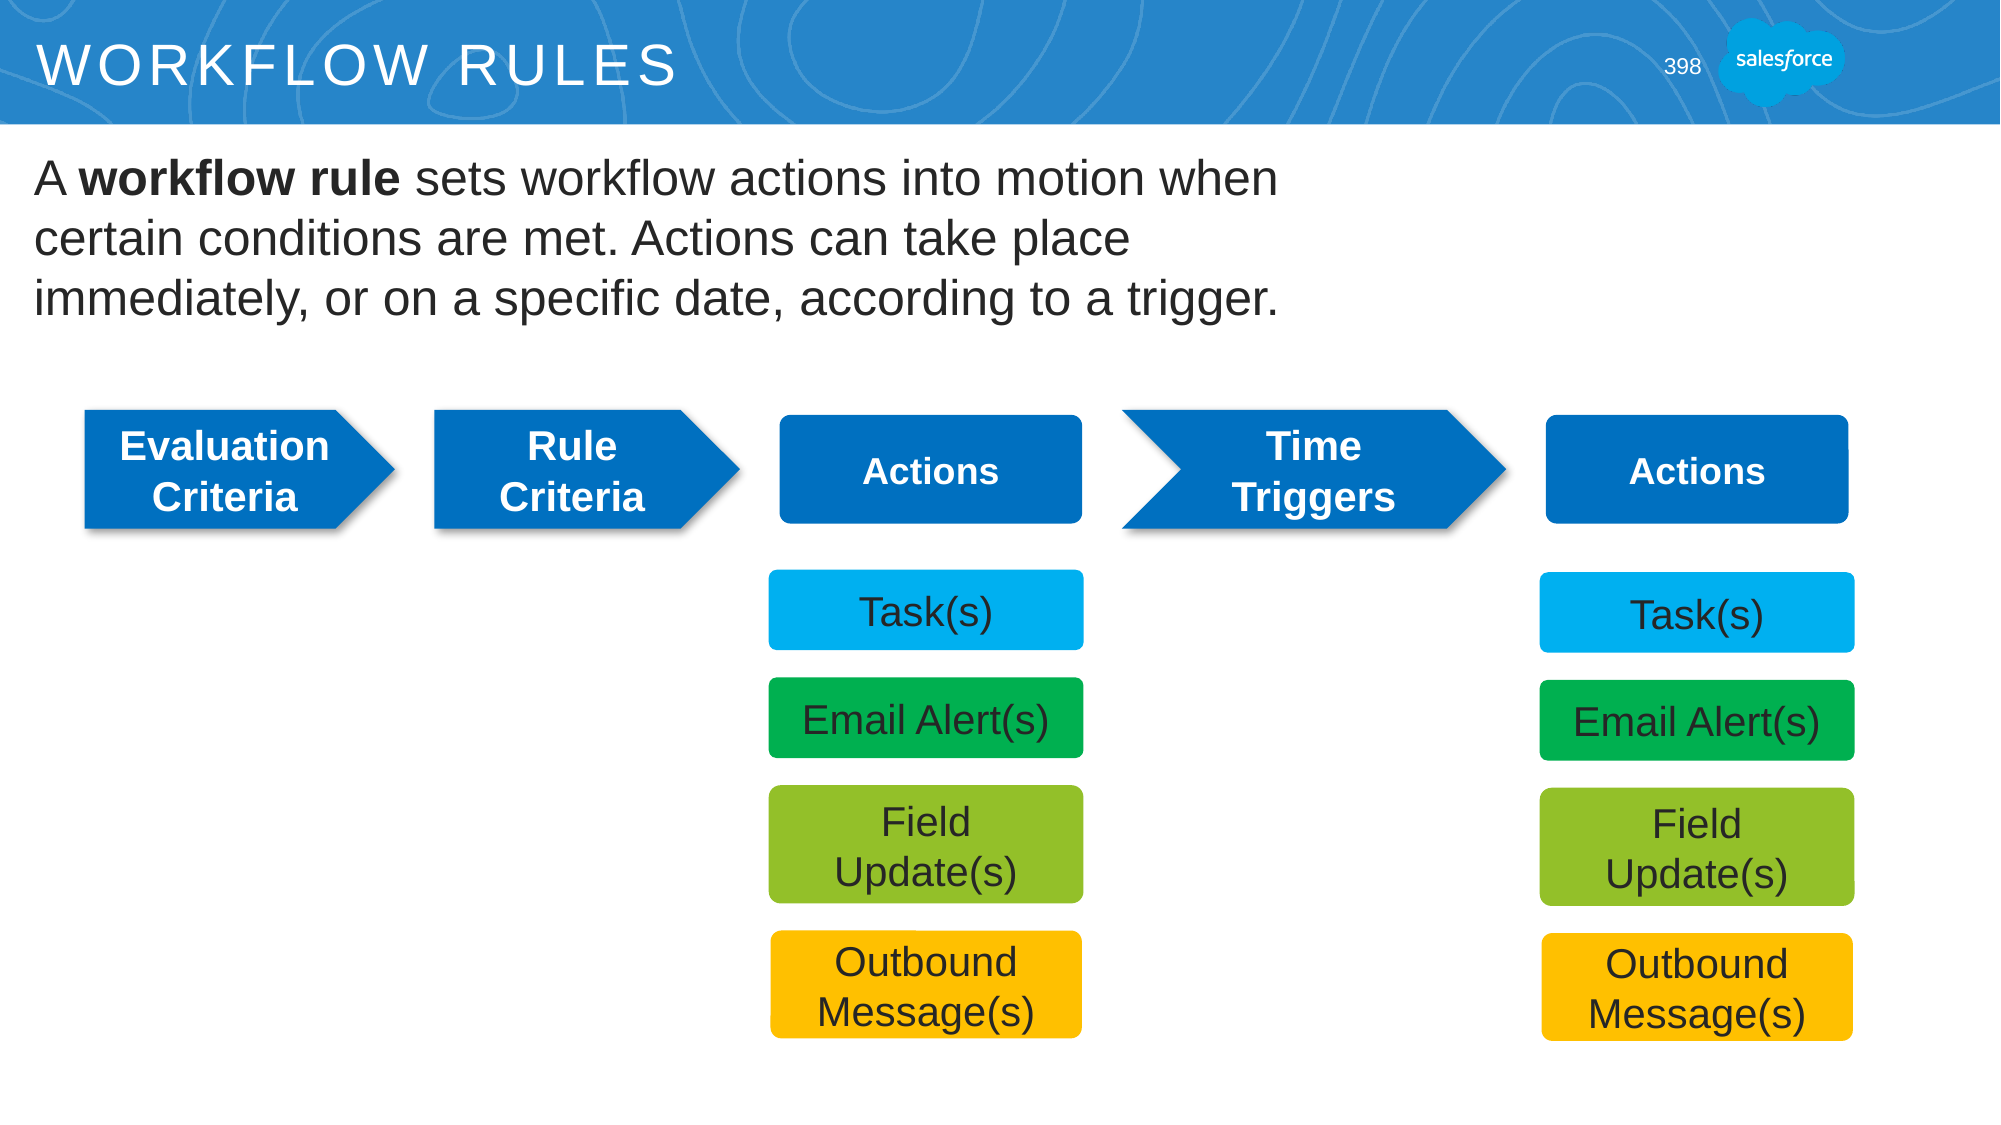

# Workflow Rules
398
A workflow rule sets workflow actions into motion when certain conditions are met. Actions can take place immediately, or on a specific date, according to a trigger.

Evaluation
Criteria
Rule
Criteria
Time Triggers
Actions
Actions
Task(s)
Task(s)
Email Alert(s)
Email Alert(s)
Field Update(s)
Field Update(s)
Outbound Message(s)
Outbound Message(s)